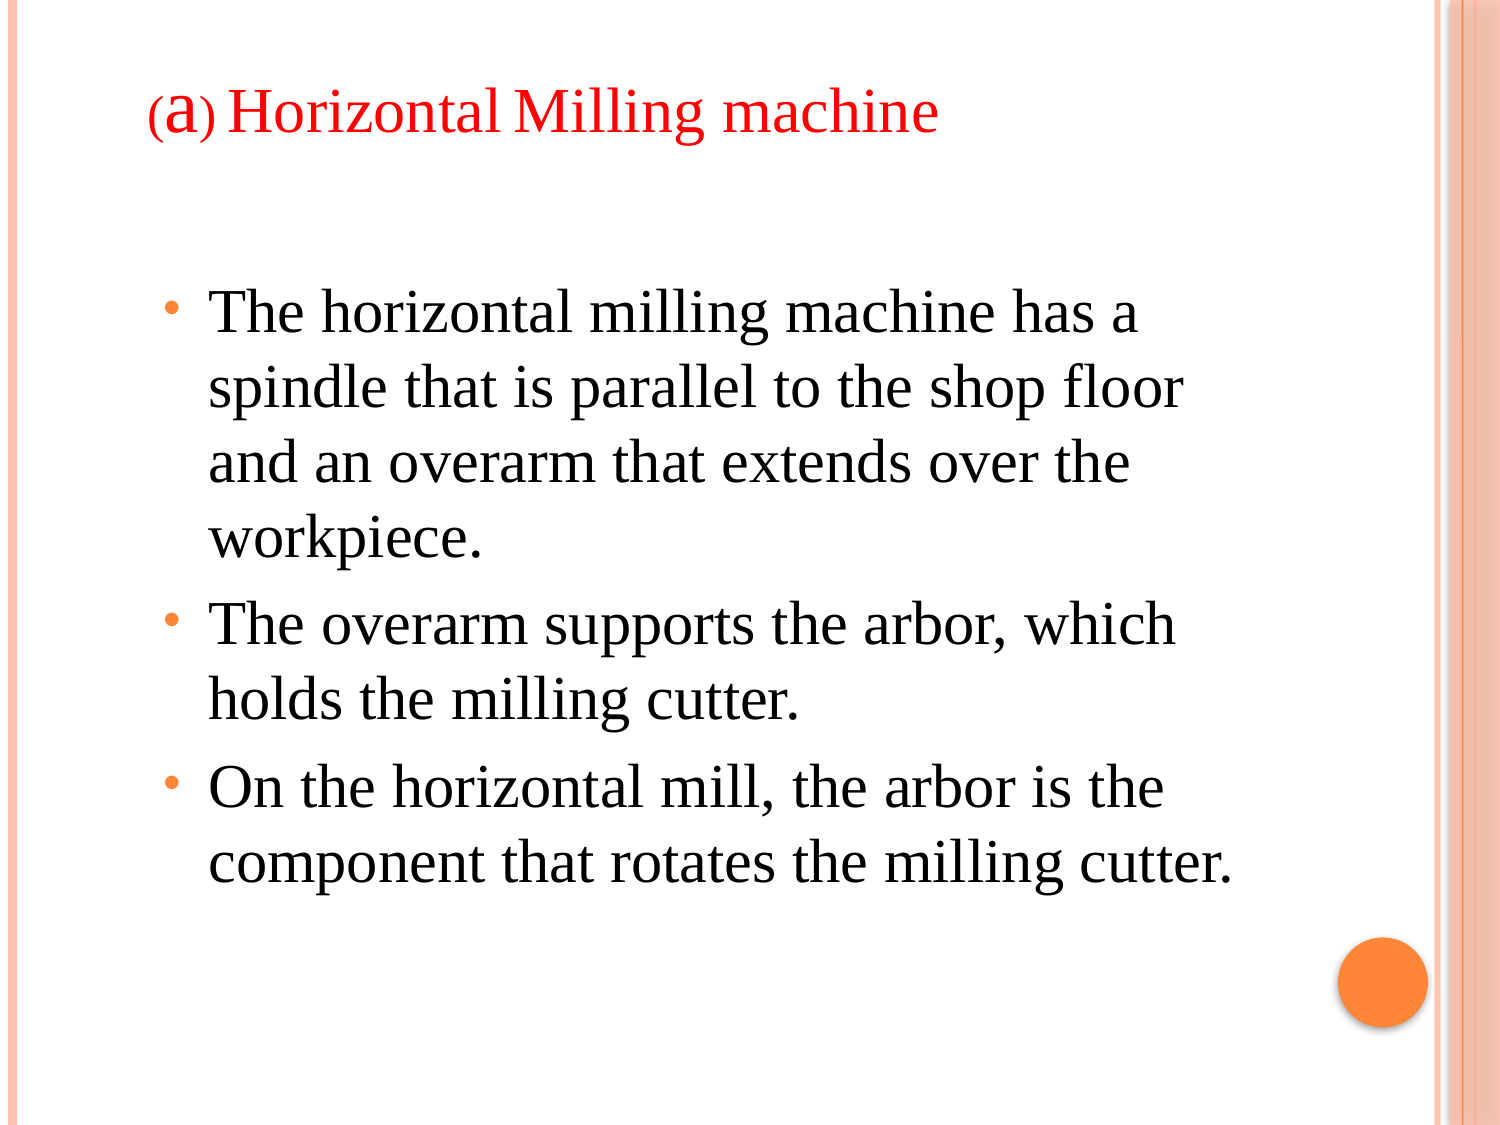

# (a) Horizontal Milling machine
The horizontal milling machine has a spindle that is parallel to the shop floor and an overarm that extends over the workpiece.
The overarm supports the arbor, which holds the milling cutter.
On the horizontal mill, the arbor is the component that rotates the milling cutter.